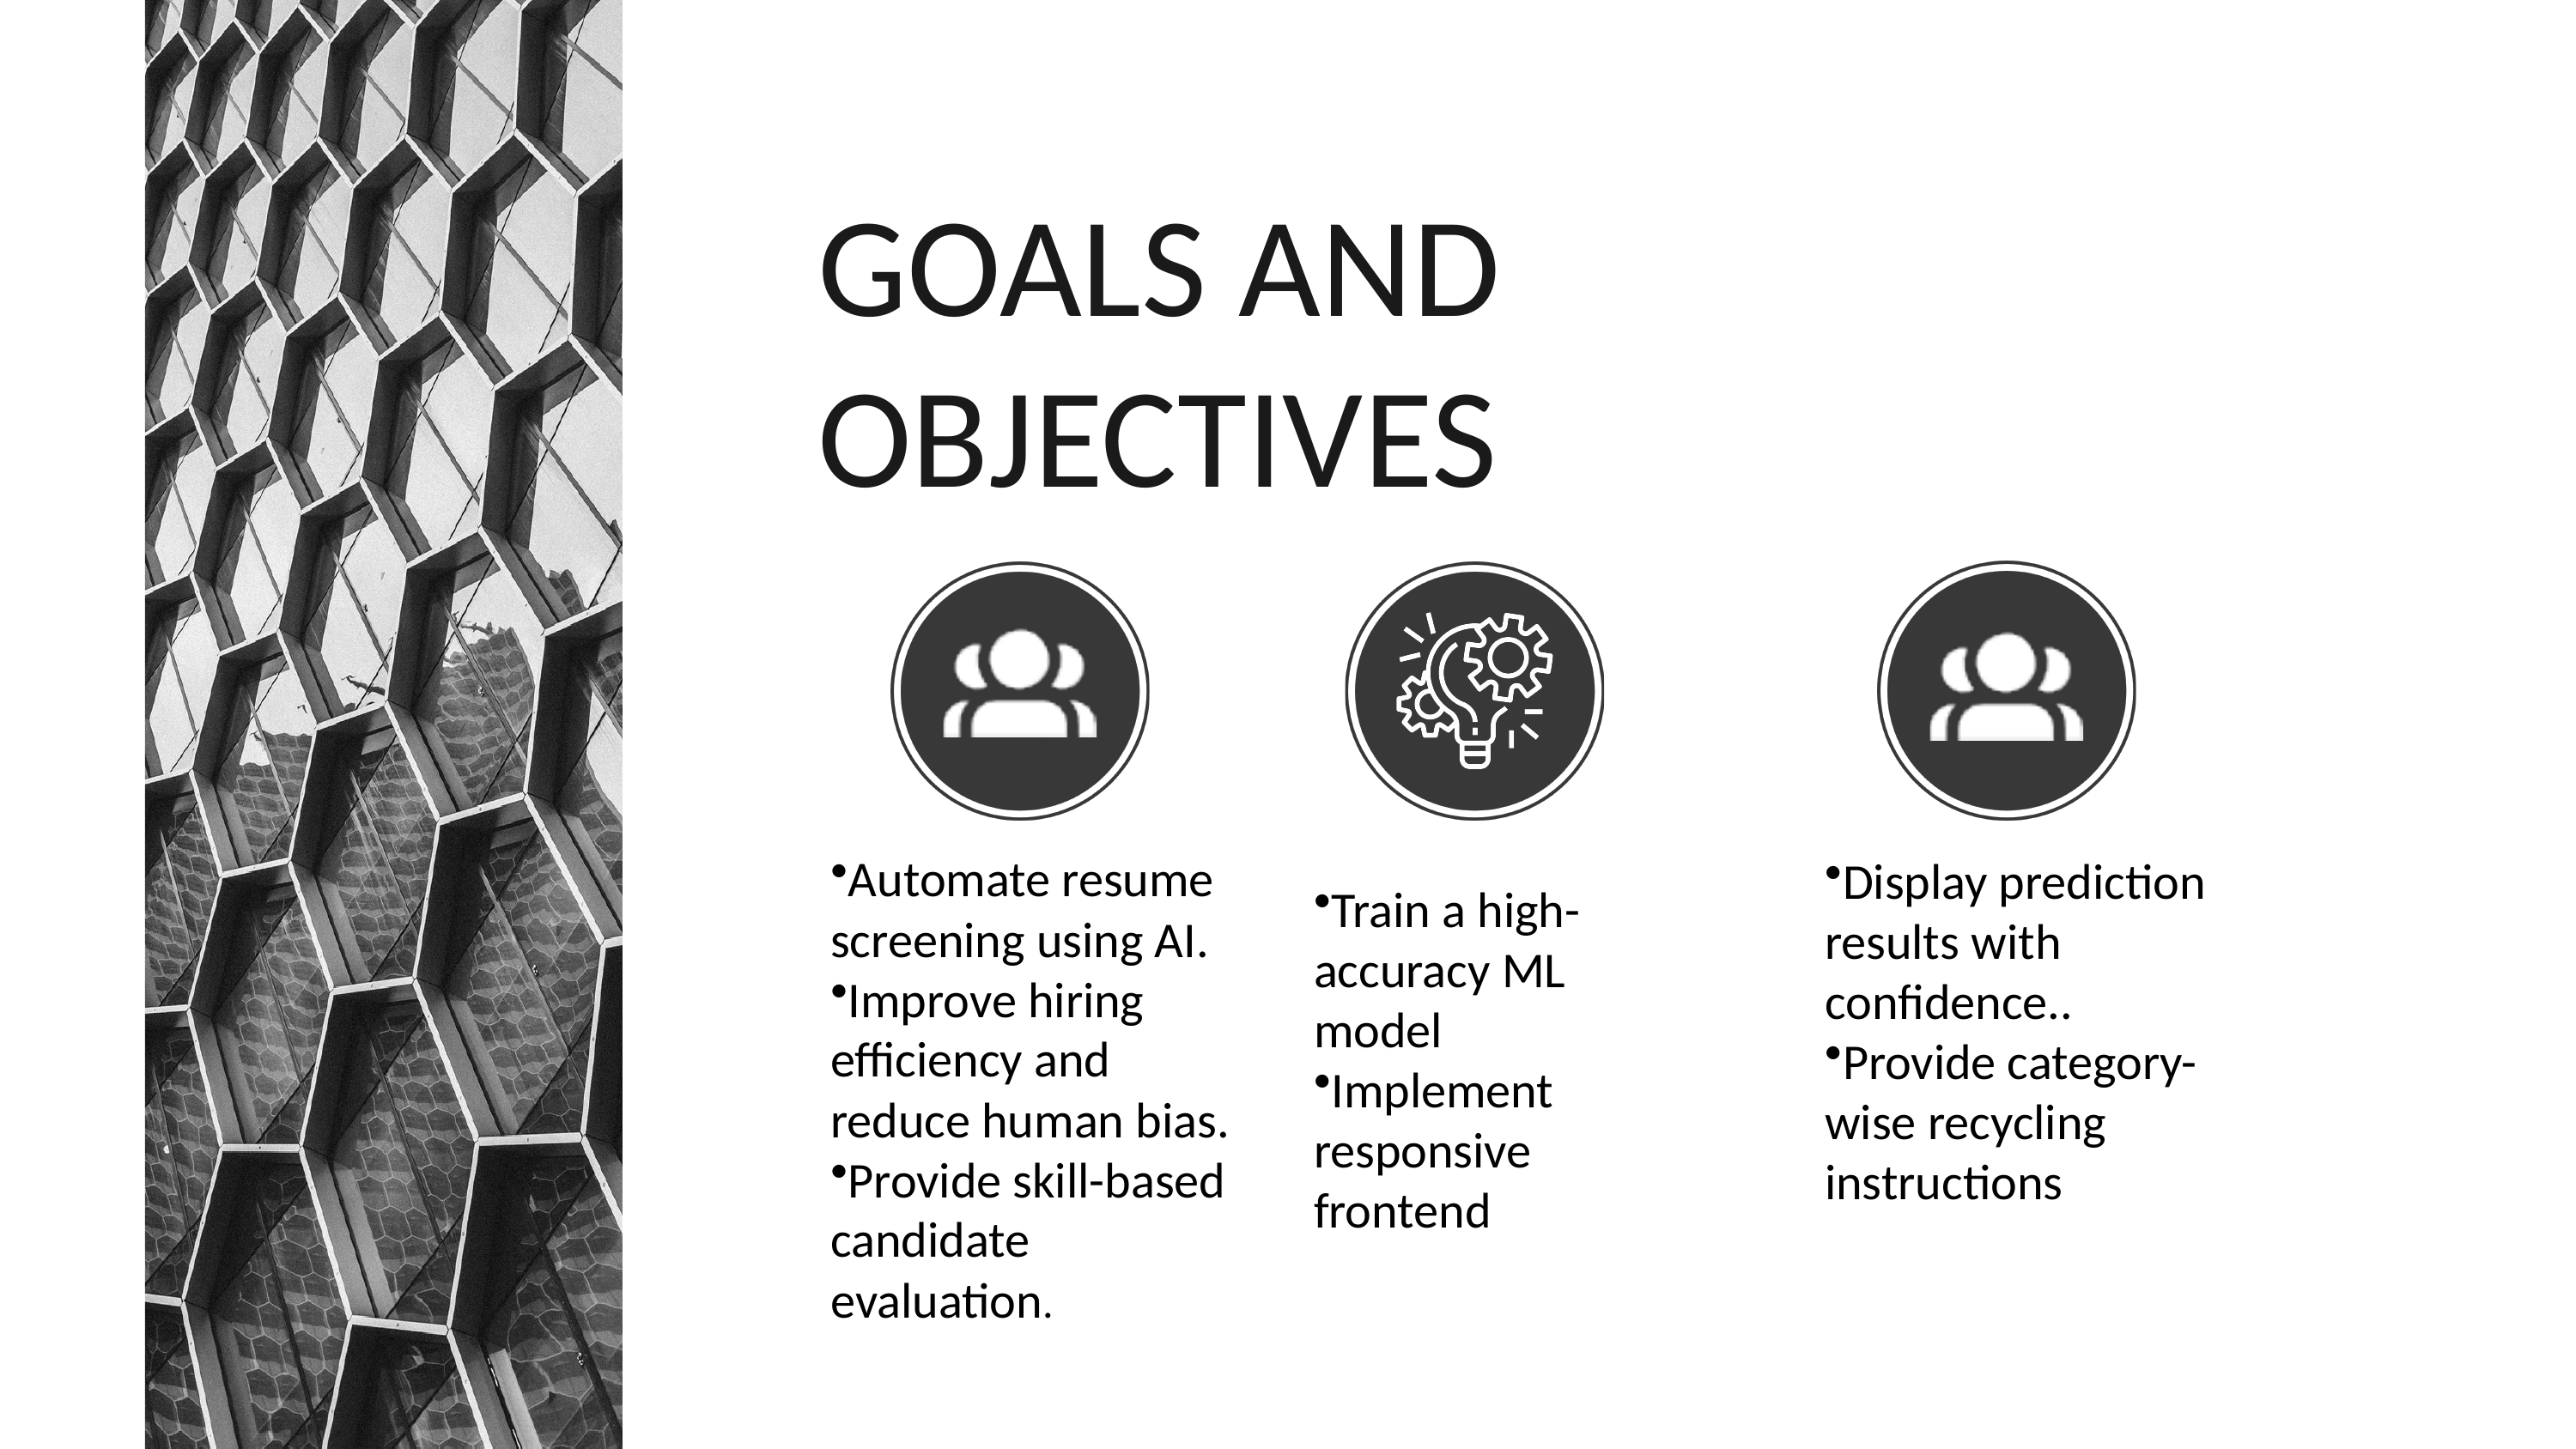

GOALS AND OBJECTIVES

Automate resume screening using AI.
Improve hiring efficiency and reduce human bias.
Provide skill-based candidate evaluation.
Empowering Users
Diverse Categories
Display prediction results with confidence..
Provide category-wise recycling instructions

Train a high-accuracy ML model
Implement responsive frontend